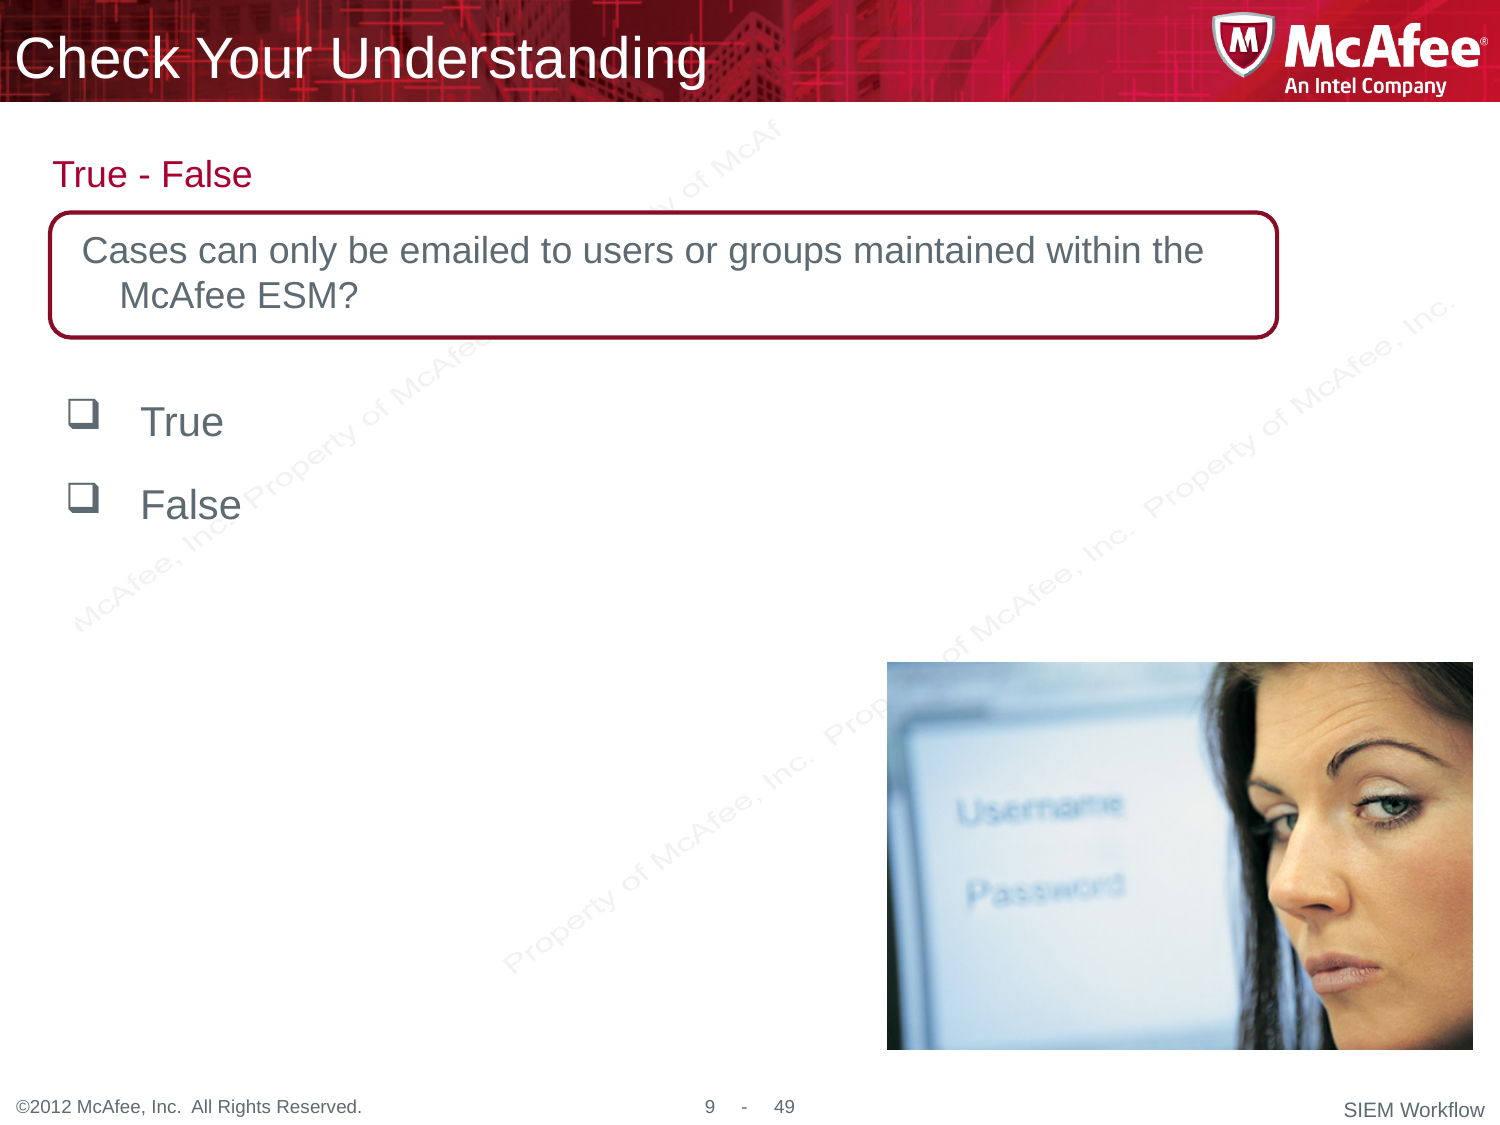

Cases can only be emailed to users or groups maintained within the McAfee ESM?
True
False
SIEM Workflow